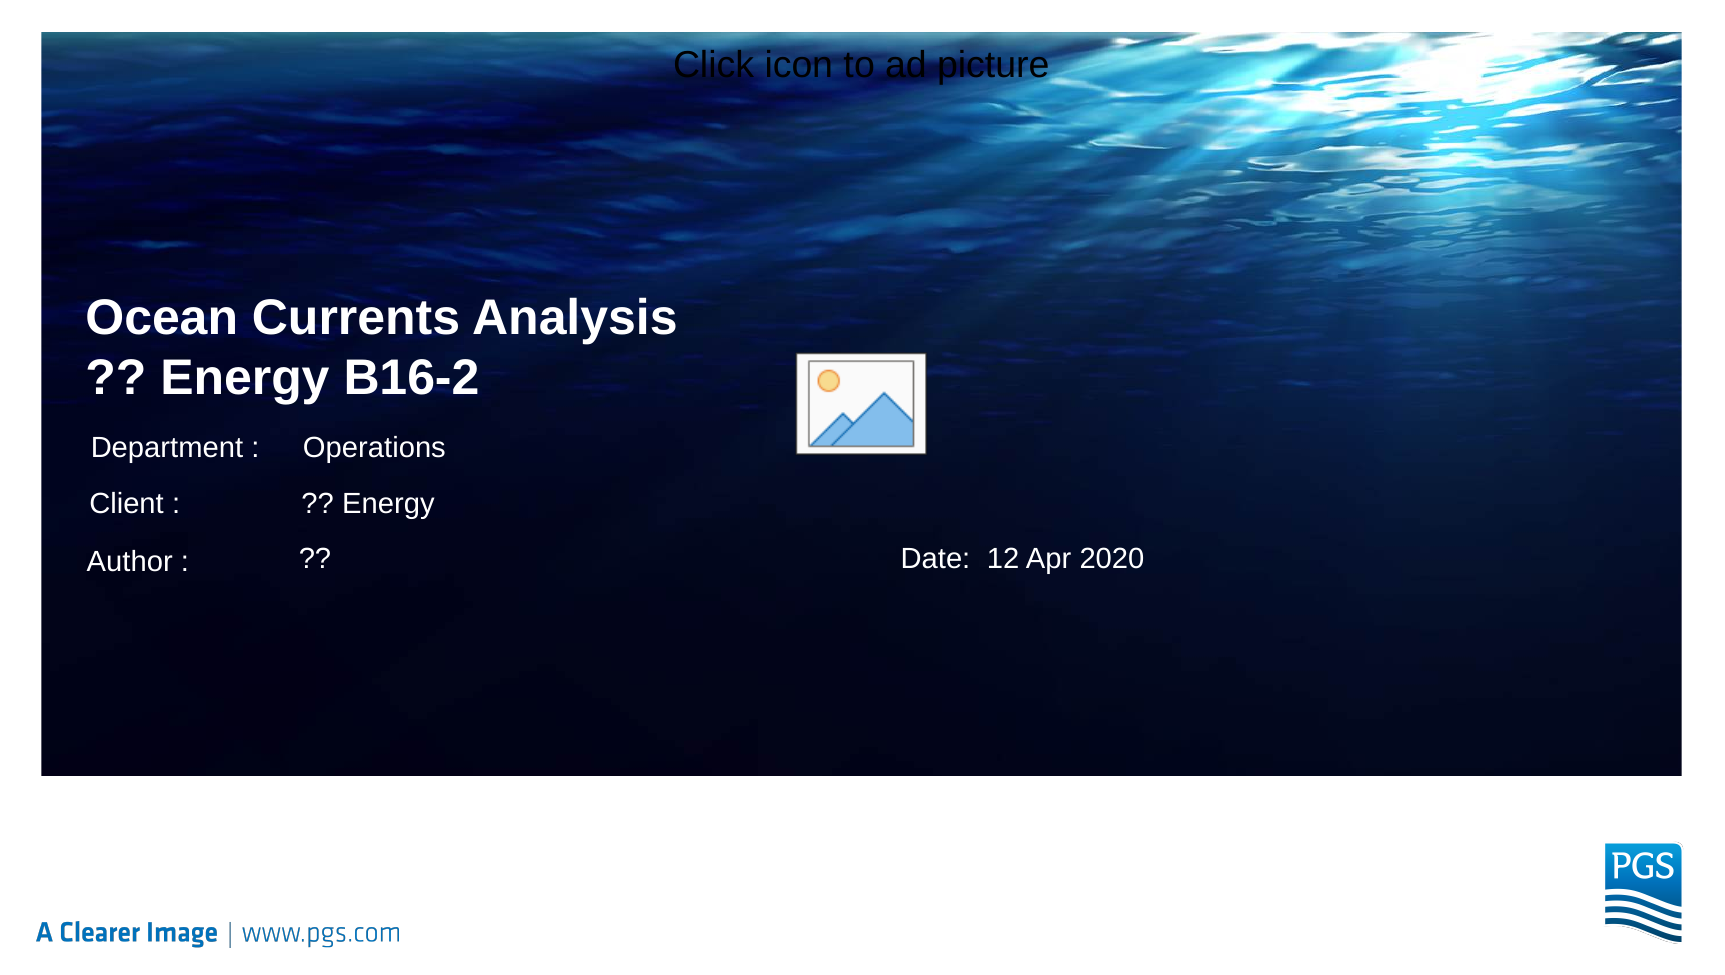

# Ocean Currents Analysis ?? Energy B16-2
Department :
Operations
Client :
?? Energy
??
Date:  12 Apr 2020
Author :